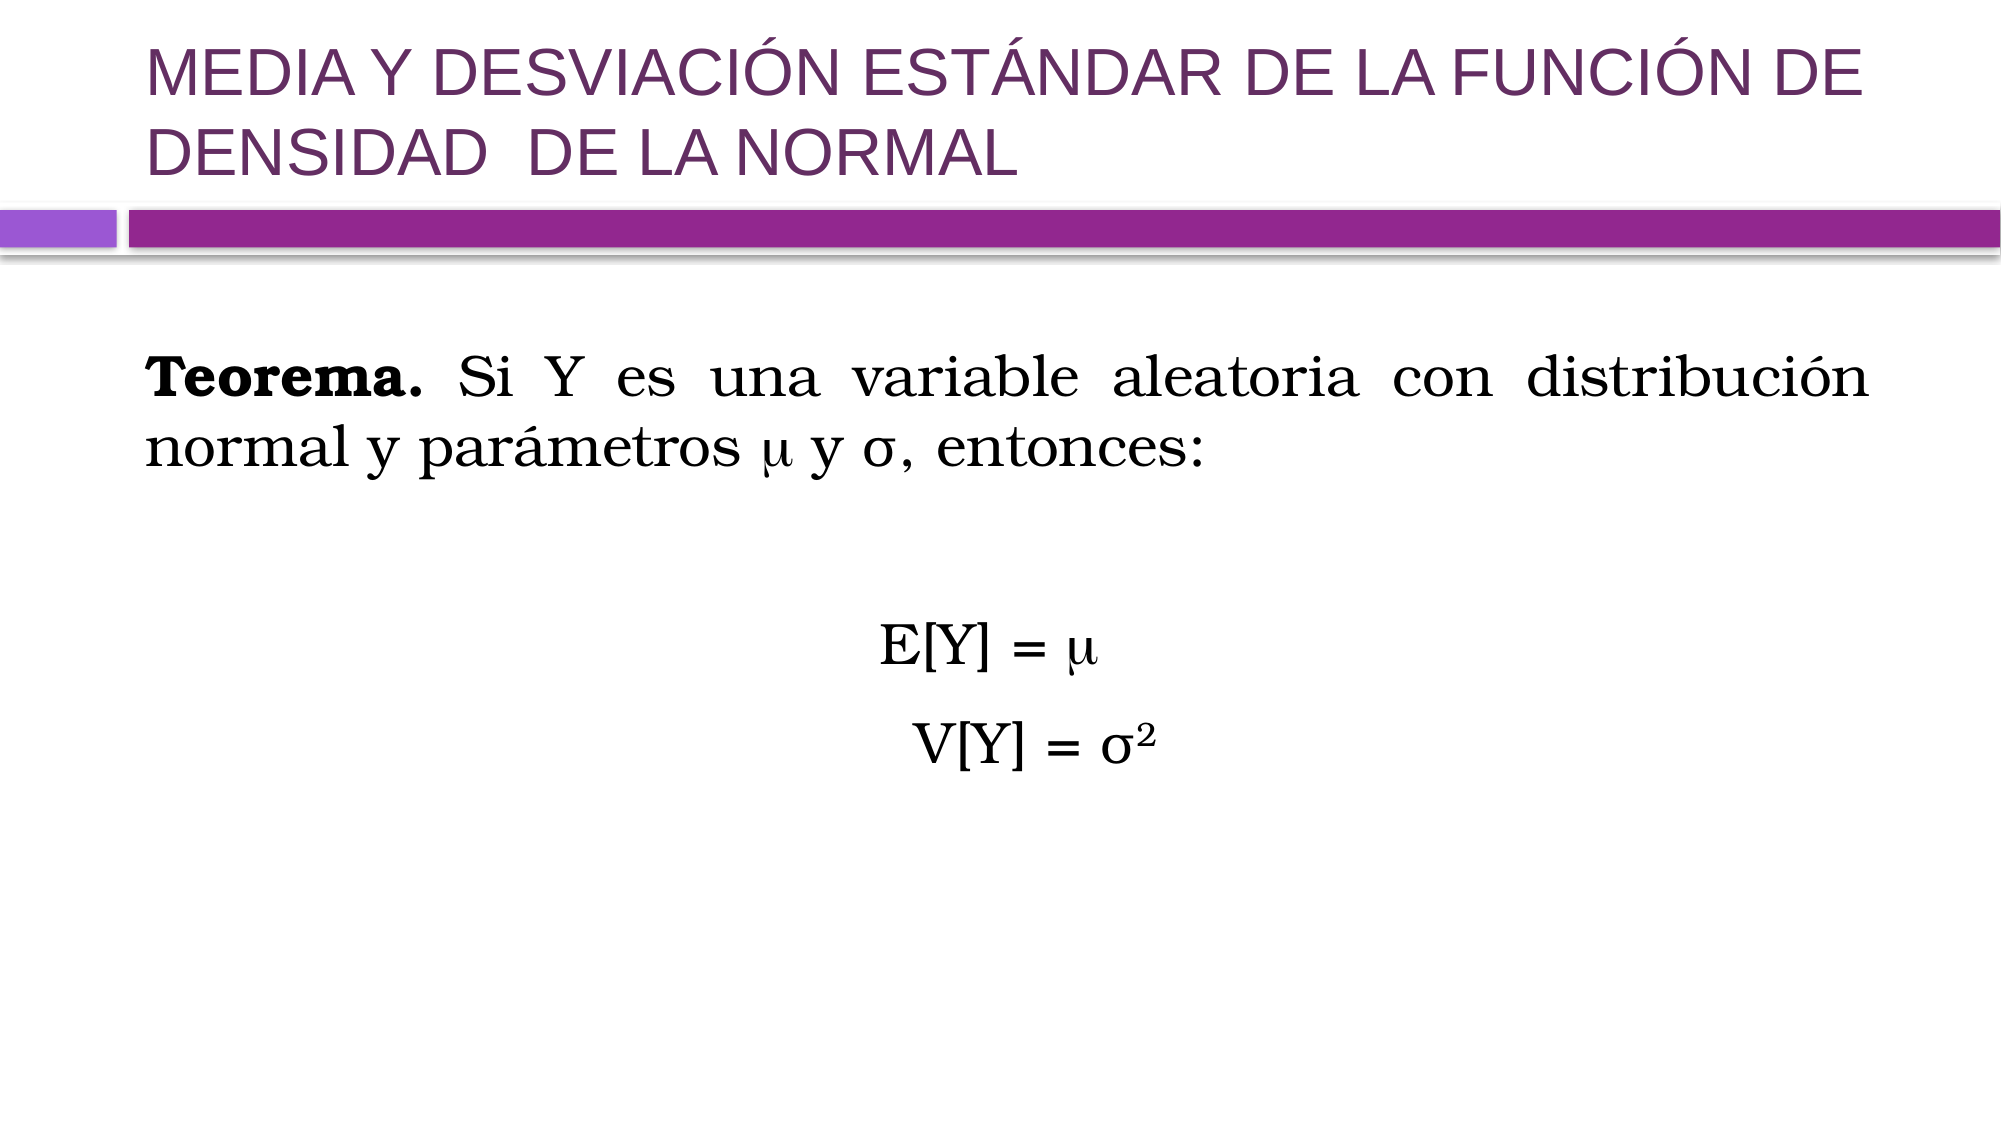

Media y desviación estándar de la Función de densidad  de la Normal

Teorema. Si Y es una variable aleatoria con distribución normal y parámetros μ y σ, entonces:

   E[Y] = μ
    V[Y] = σ2